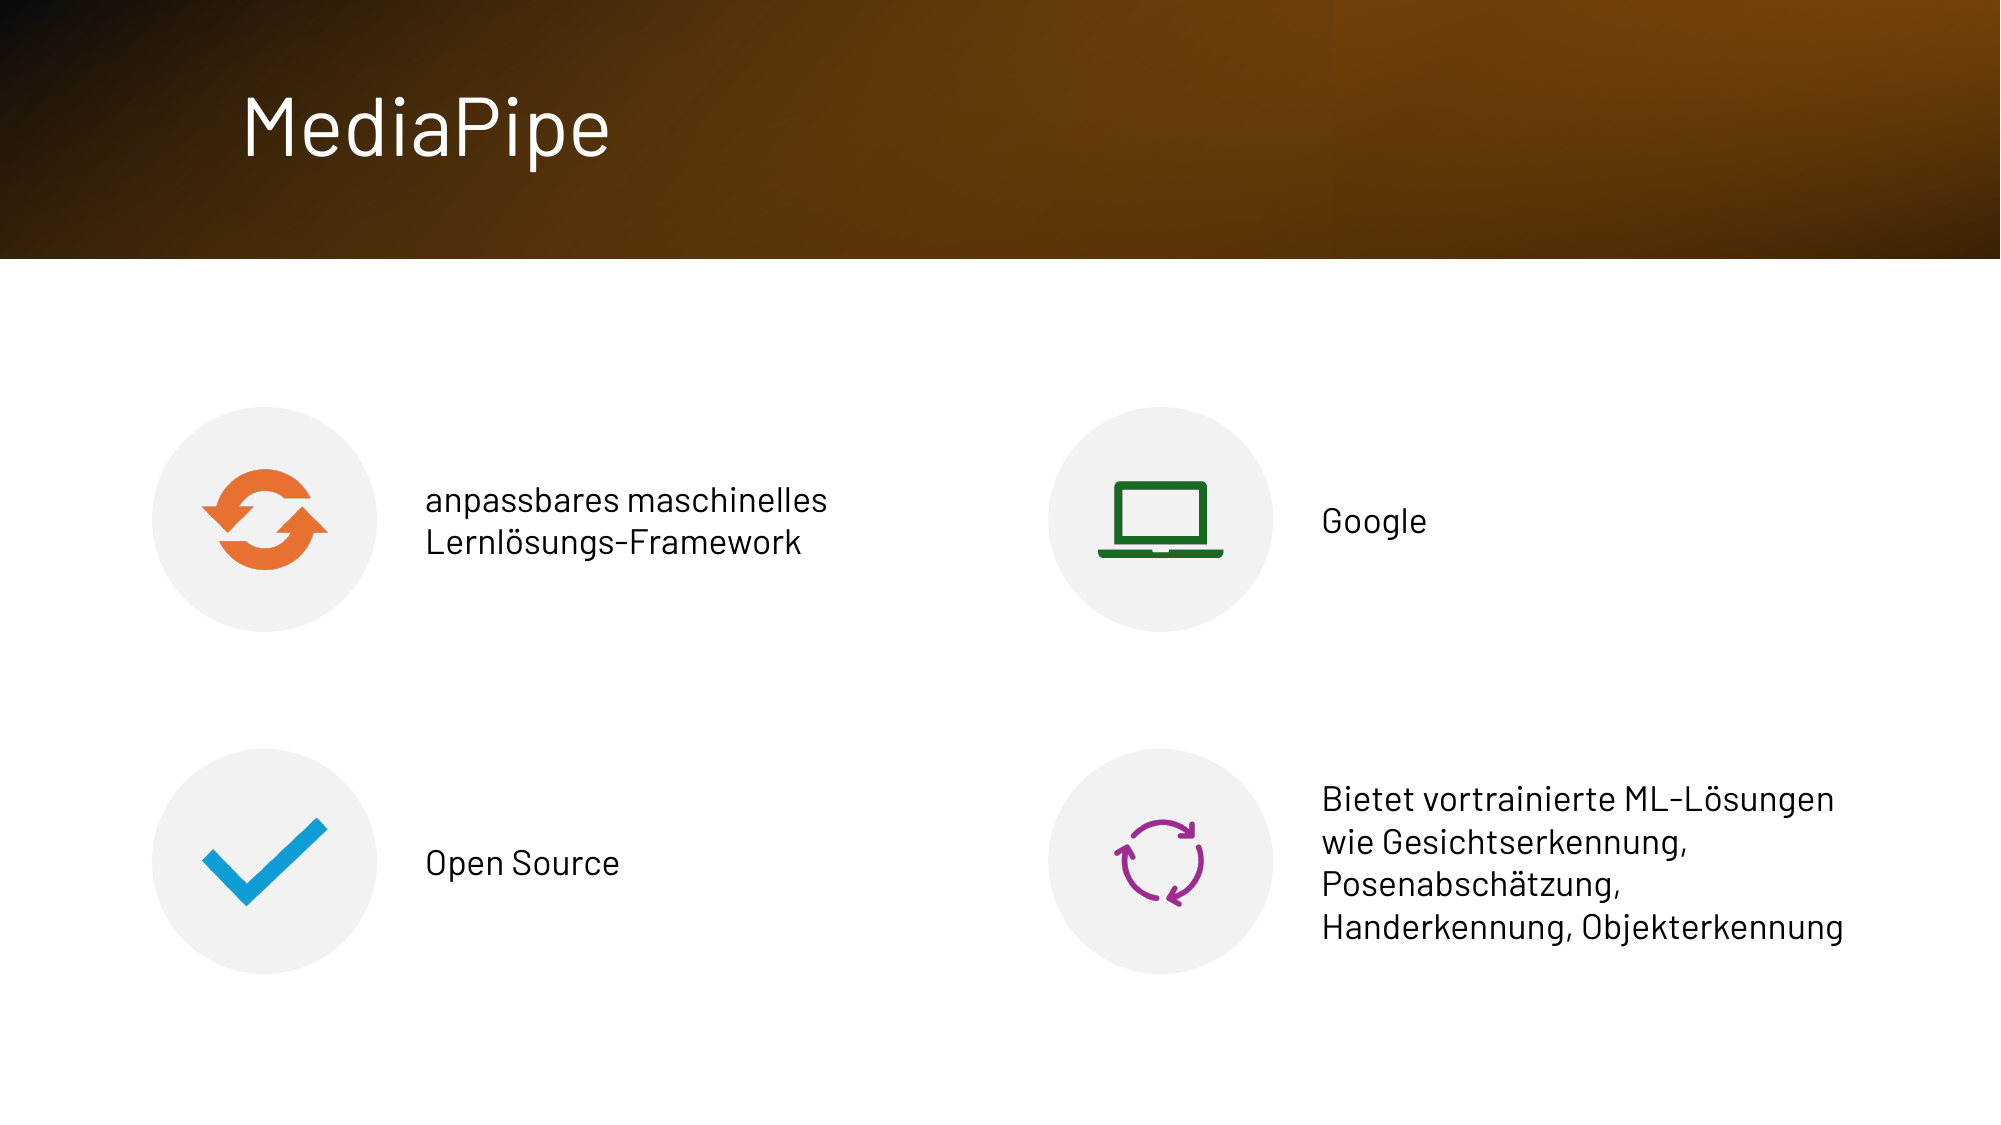

# MediaPipe
anpassbares maschinelles Lernlösungs-Framework
Google
Open Source
Bietet vortrainierte ML-Lösungen wie Gesichtserkennung, Posenabschätzung, Handerkennung, Objekterkennung